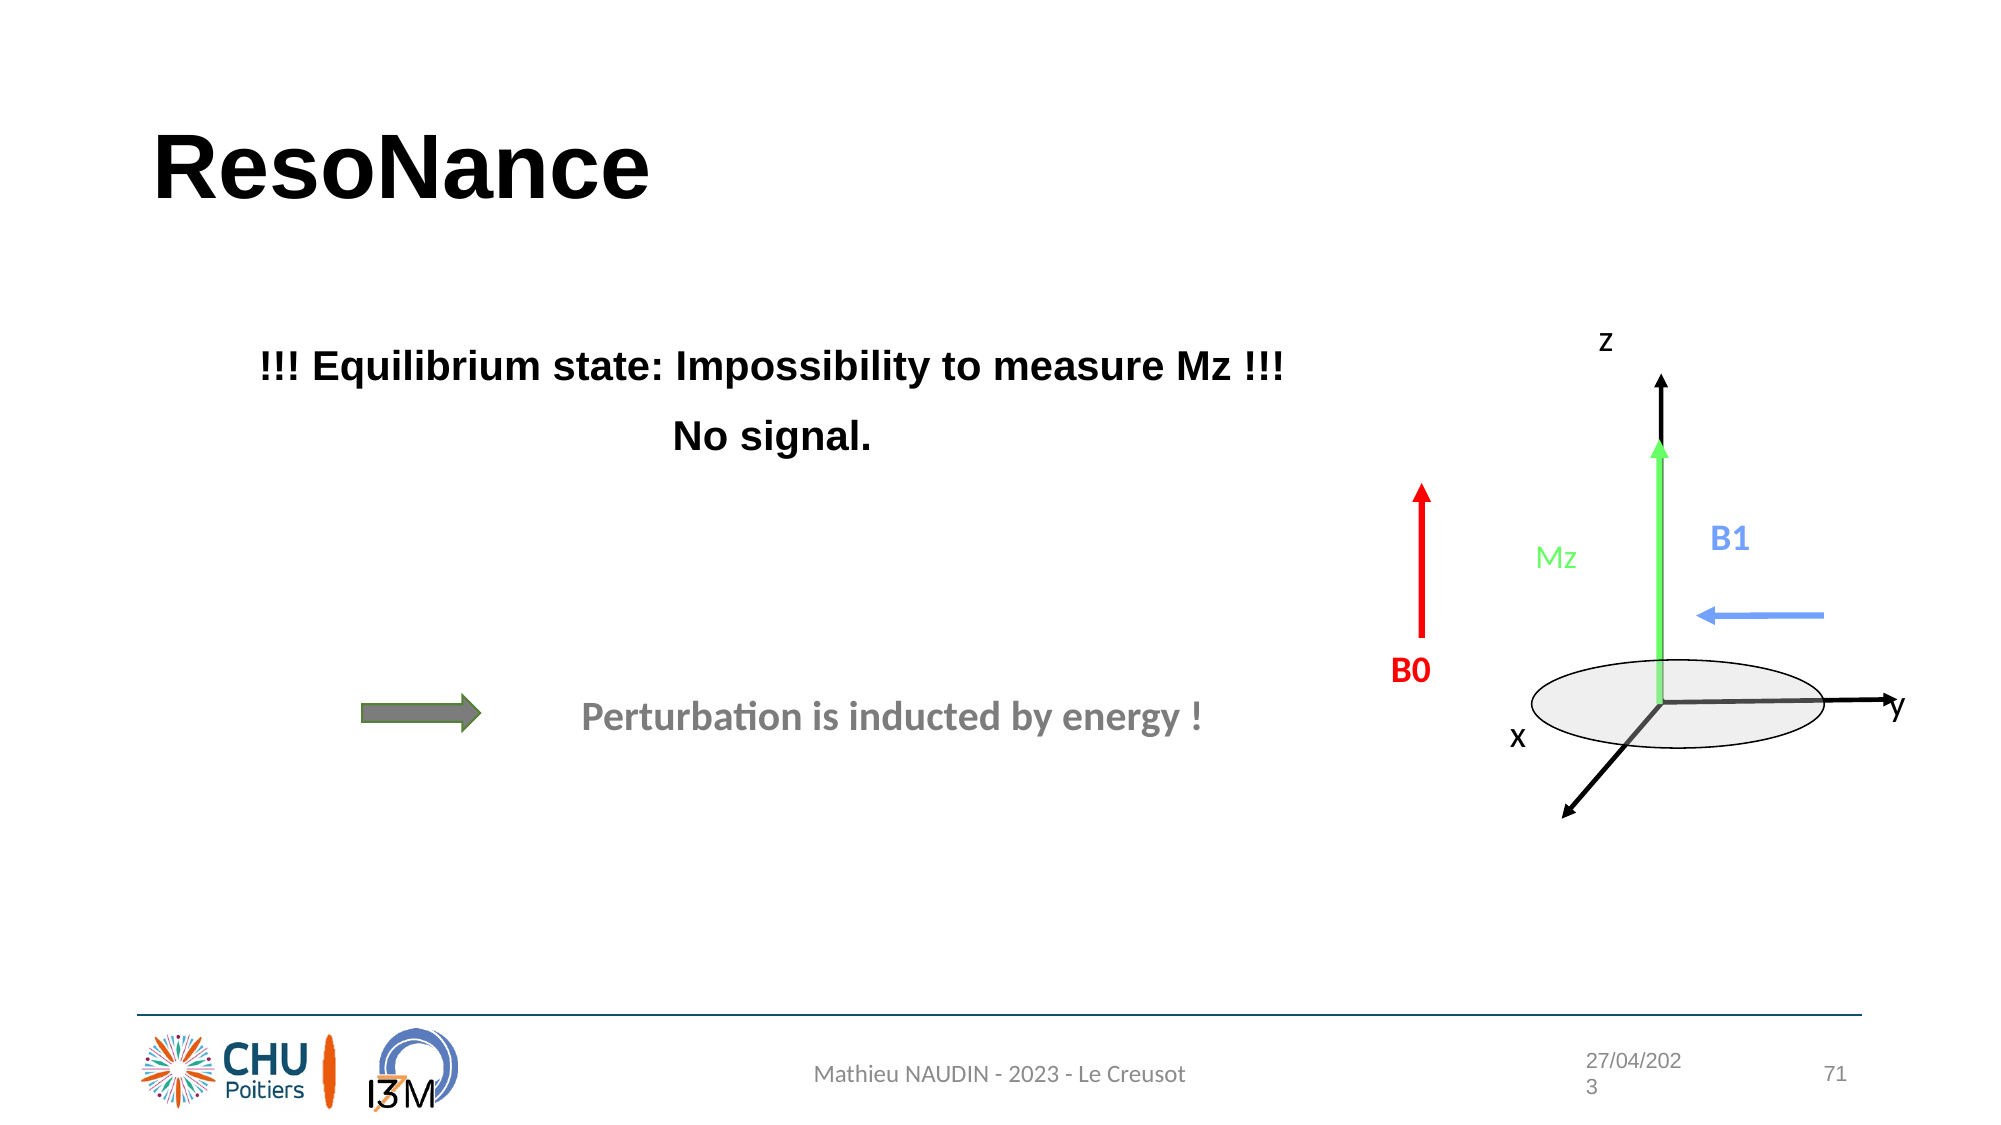

# ResoNance
z

y

x

Mz

B1

B0
!!! Equilibrium state: Impossibility to measure Mz !!!
No signal.
Perturbation is inducted by energy !

Mathieu NAUDIN - 2023 - Le Creusot
27/04/2023
71